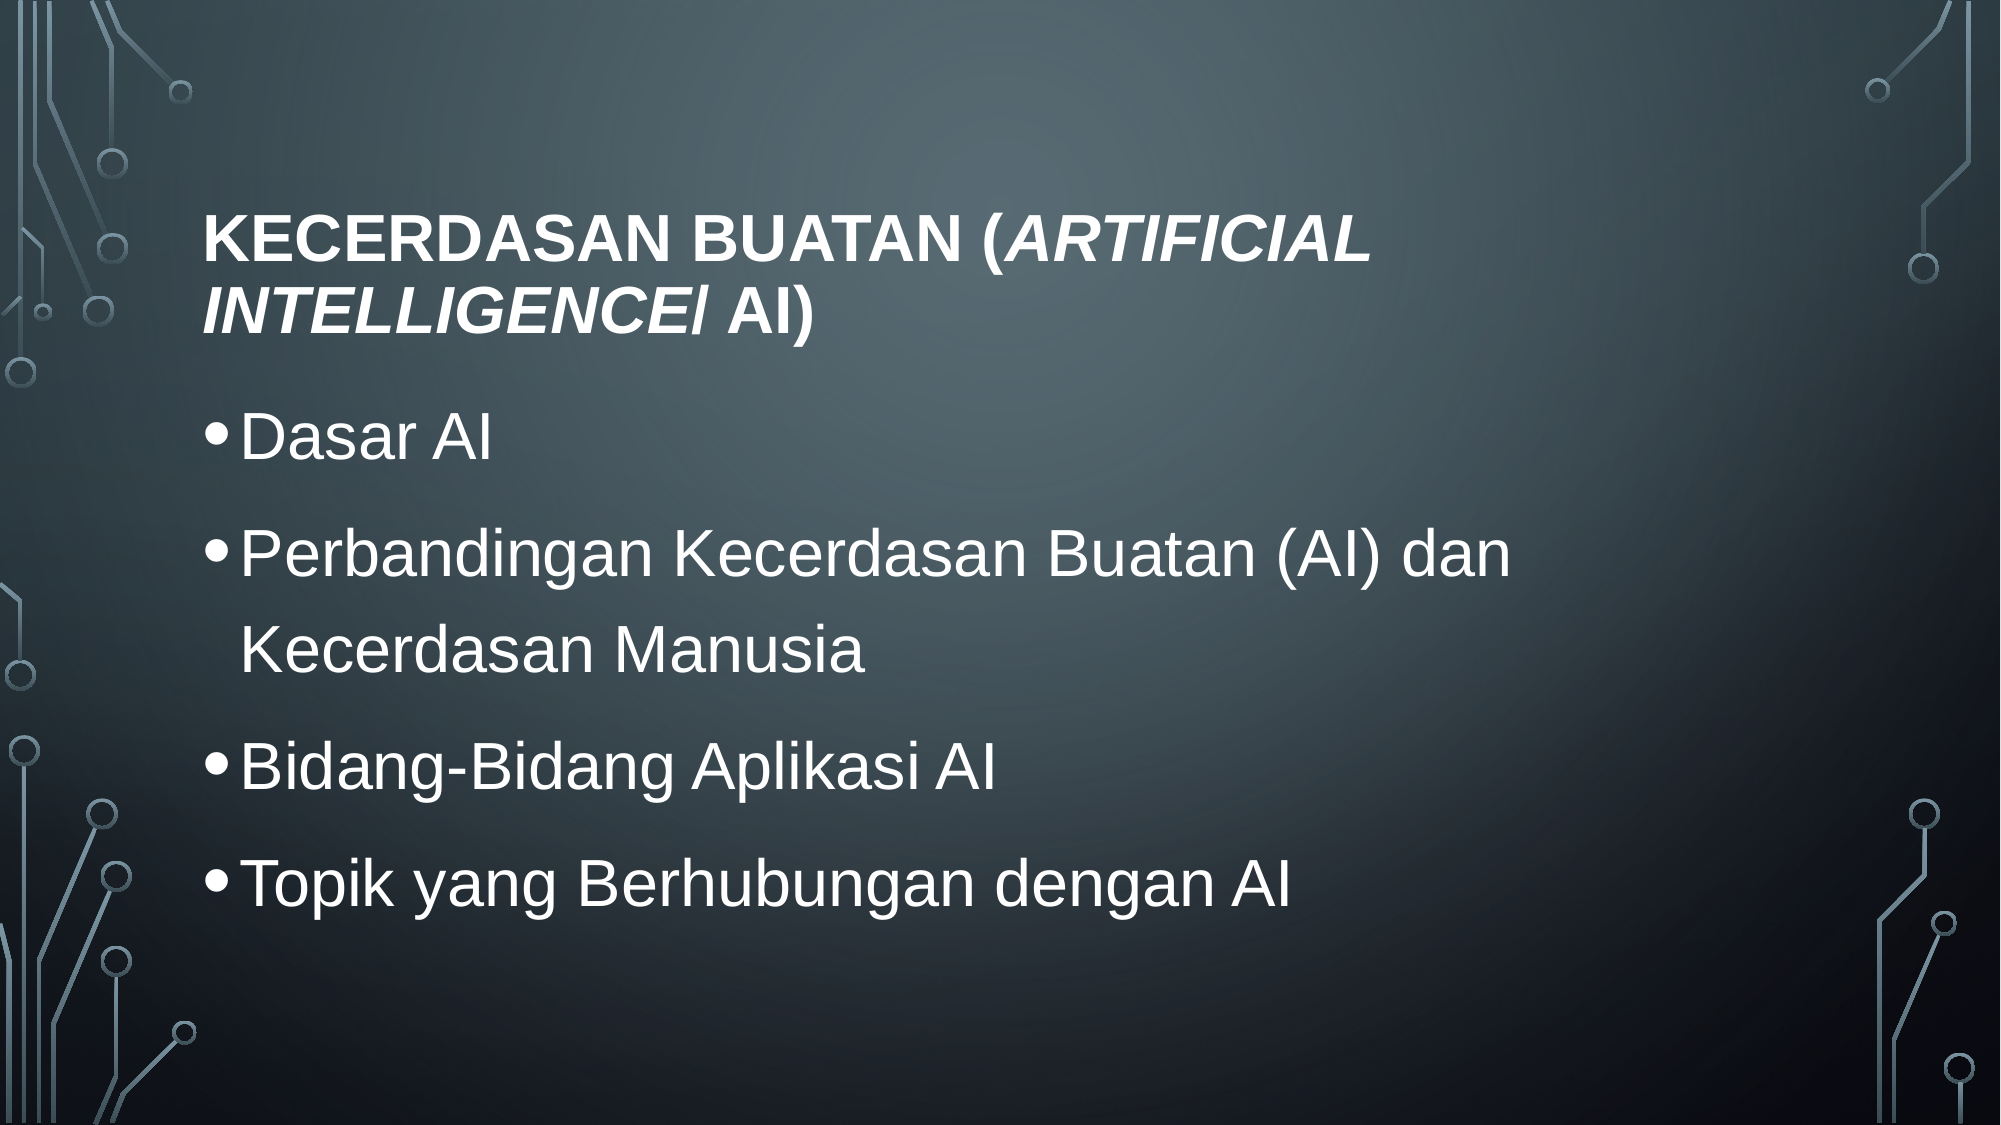

# Kecerdasan buatan (artificial intelligence/ ai)
Dasar AI
Perbandingan Kecerdasan Buatan (AI) dan Kecerdasan Manusia
Bidang-Bidang Aplikasi AI
Topik yang Berhubungan dengan AI